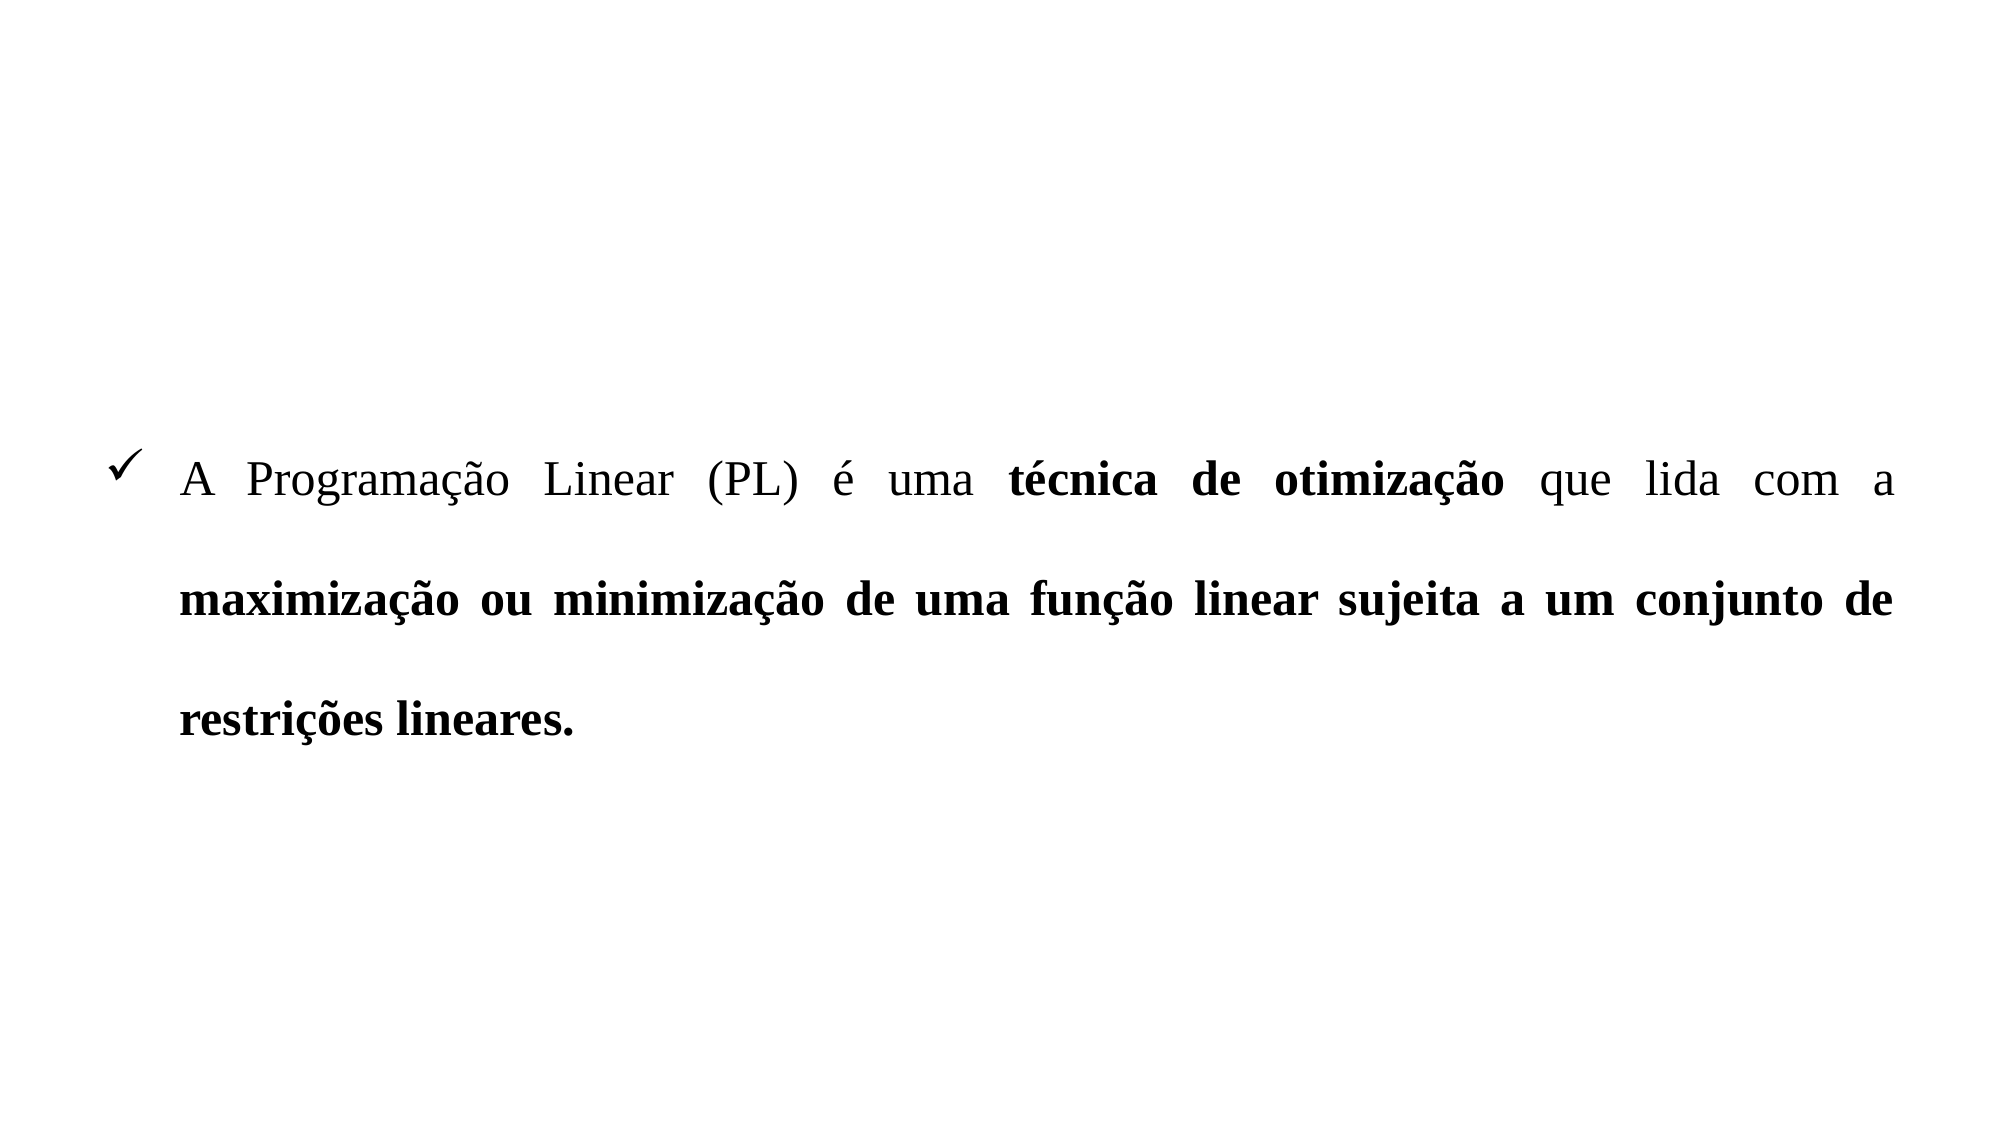

A Programação Linear (PL) é uma técnica de otimização que lida com a maximização ou minimização de uma função linear sujeita a um conjunto de restrições lineares.